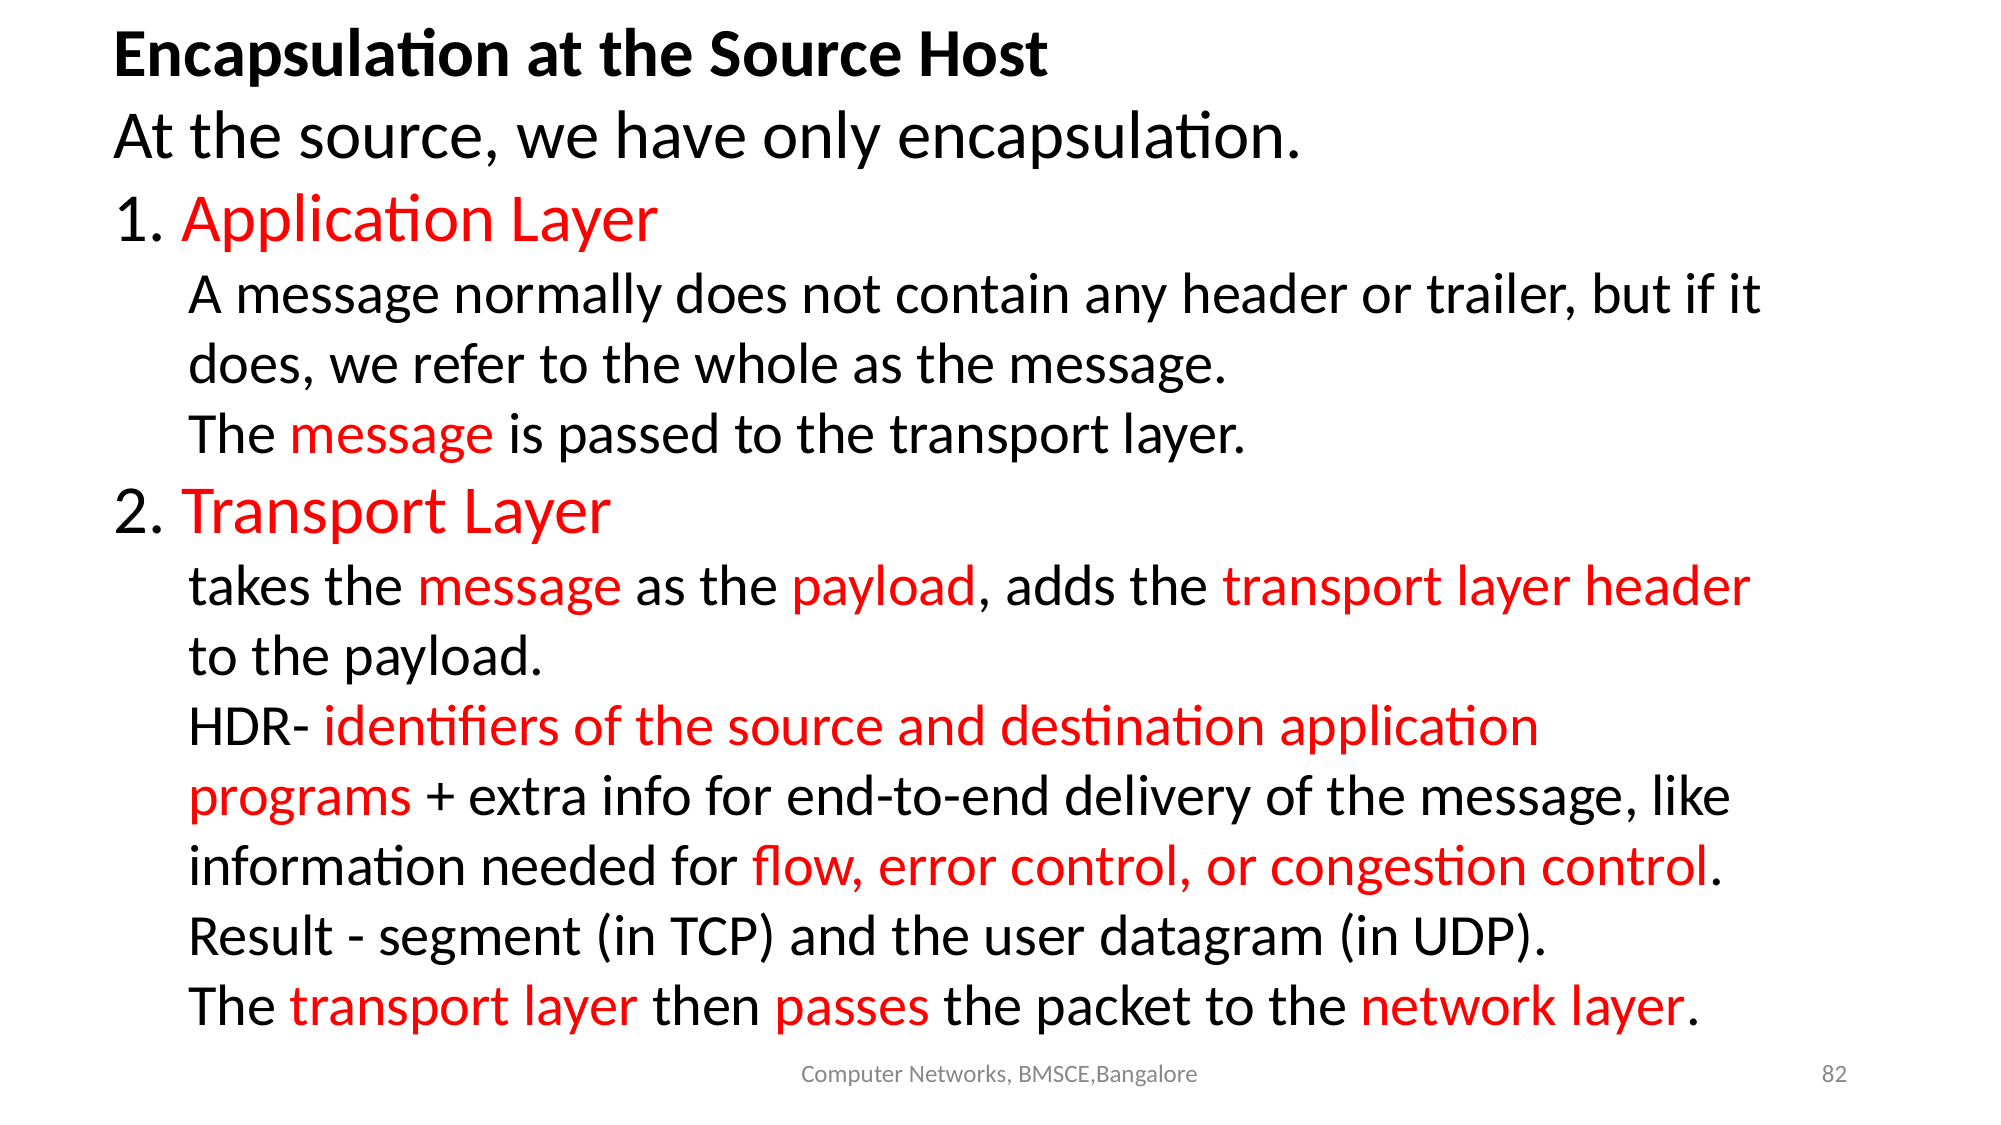

Encapsulation at the Source Host
At the source, we have only encapsulation.
1. Application Layer
A message normally does not contain any header or trailer, but if it does, we refer to the whole as the message.
The message is passed to the transport layer.
2. Transport Layer
takes the message as the payload, adds the transport layer header to the payload.
HDR- identifiers of the source and destination application programs + extra info for end-to-end delivery of the message, like information needed for flow, error control, or congestion control.
Result - segment (in TCP) and the user datagram (in UDP).
The transport layer then passes the packet to the network layer.
Computer Networks, BMSCE,Bangalore
82